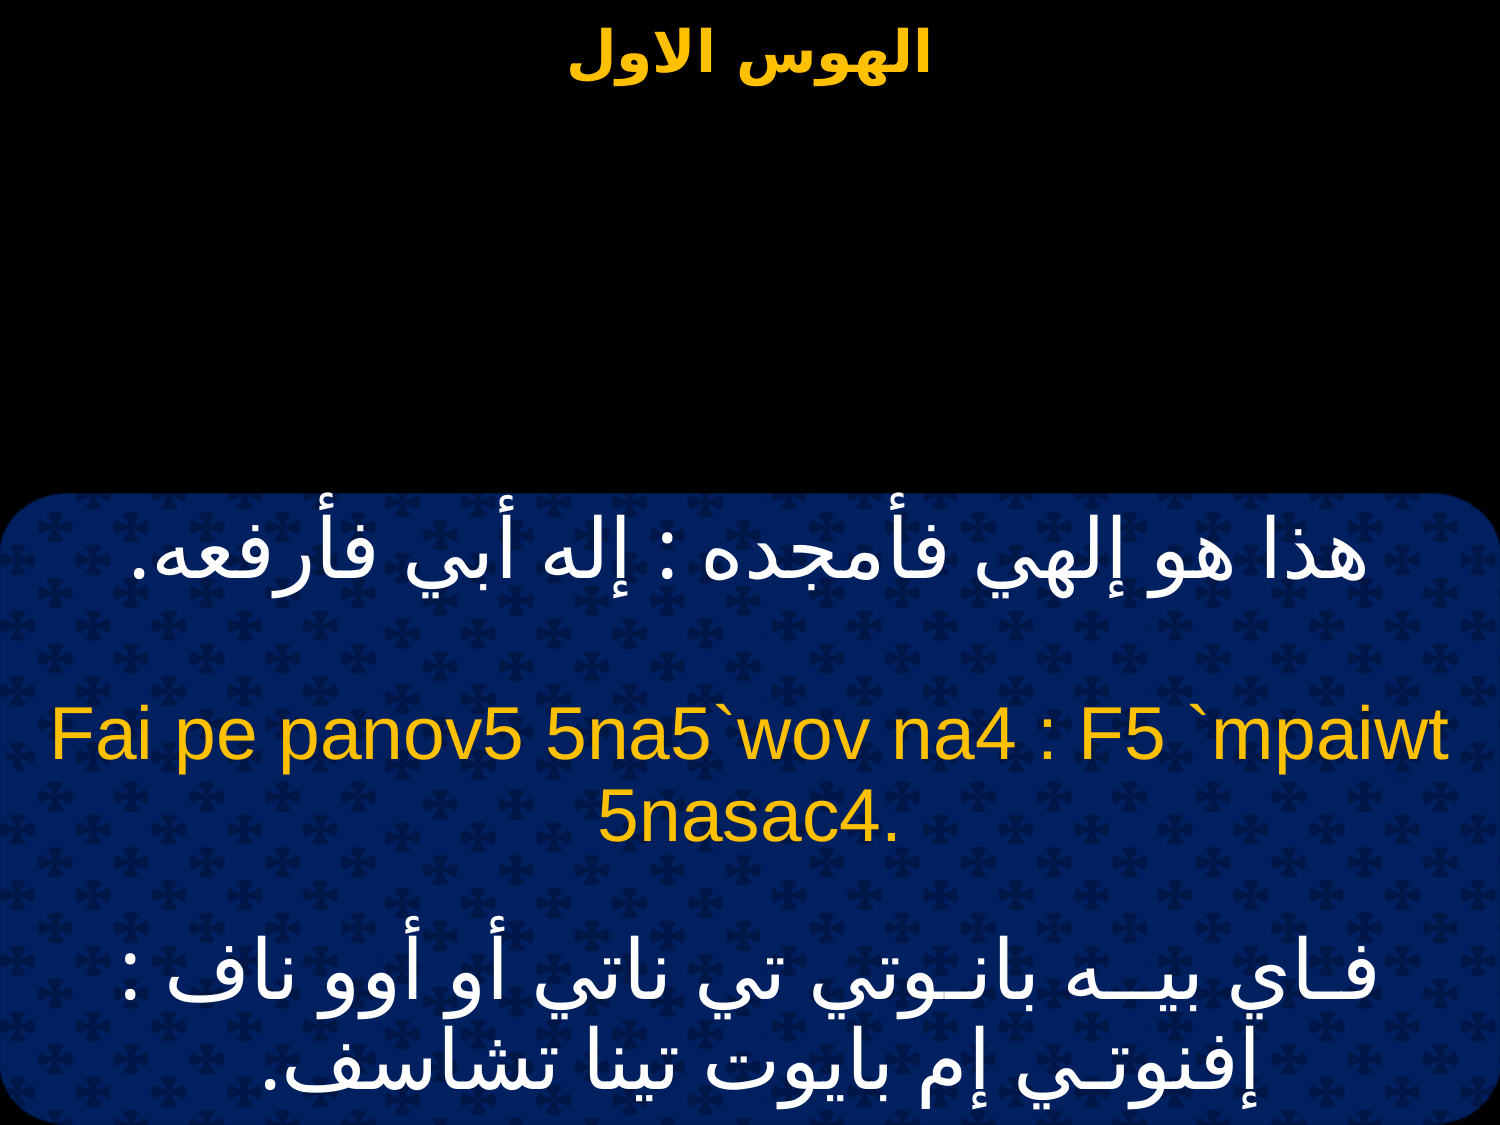

هذا هو إلهي فأمجده : إله أبي فأرفعه.
Fai pe panov5 5na5`wov na4 : F5 `mpaiwt 5nasac4.
فـاي بيــه بانـوتي تي ناتي أو أوو ناف : إفنوتـي إم بايوت تينا تشاسف.